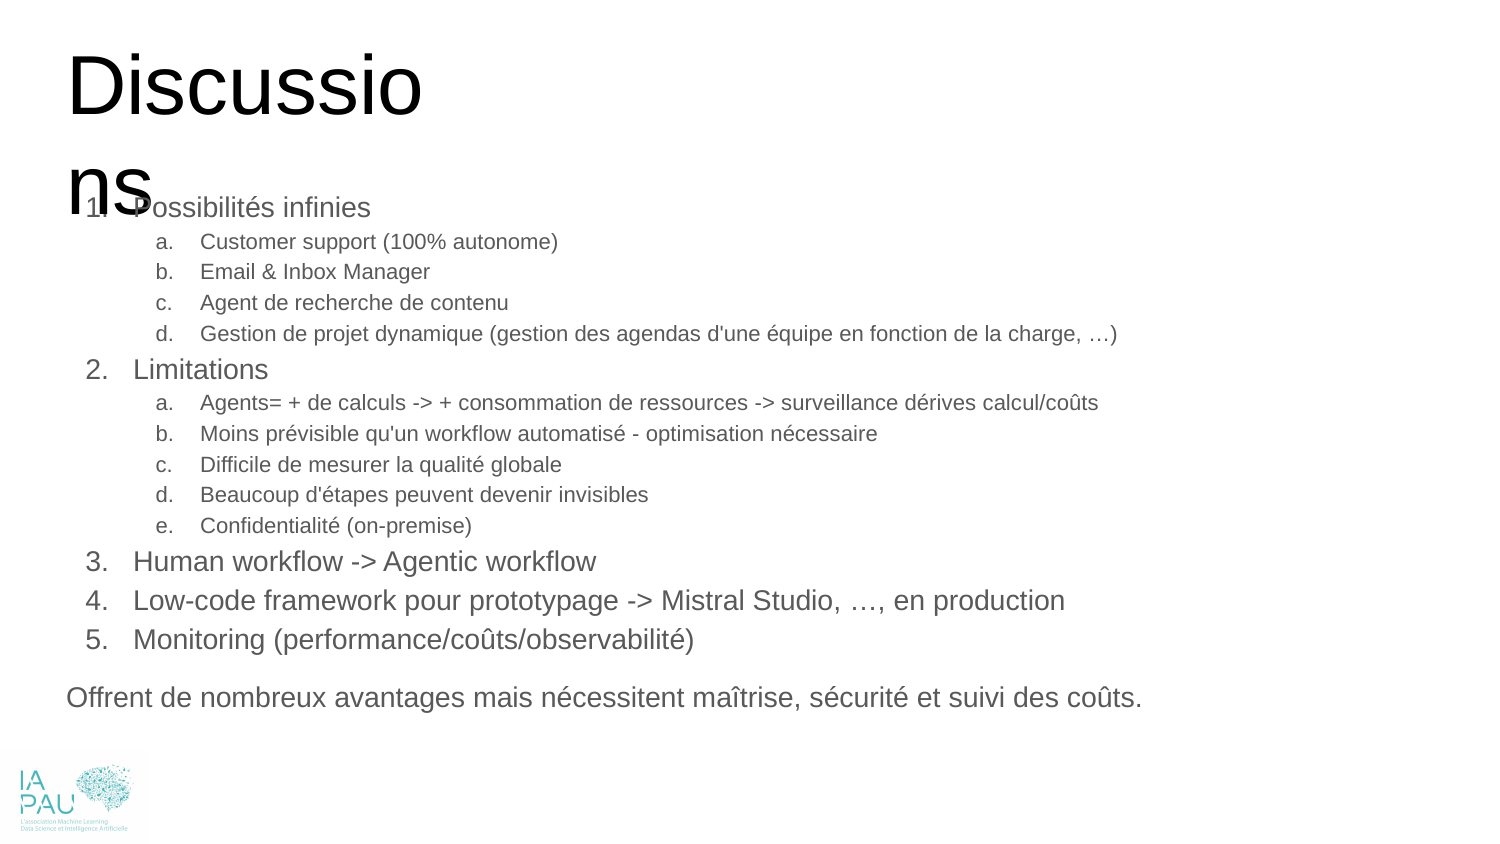

# Discussions
Possibilités infinies
Customer support (100% autonome)
Email & Inbox Manager
Agent de recherche de contenu
Gestion de projet dynamique (gestion des agendas d'une équipe en fonction de la charge, …)
Limitations
Agents= + de calculs -> + consommation de ressources -> surveillance dérives calcul/coûts
Moins prévisible qu'un workflow automatisé - optimisation nécessaire
Difficile de mesurer la qualité globale
Beaucoup d'étapes peuvent devenir invisibles
Confidentialité (on-premise)
Human workflow -> Agentic workflow
Low-code framework pour prototypage -> Mistral Studio, …, en production
Monitoring (performance/coûts/observabilité)
Offrent de nombreux avantages mais nécessitent maîtrise, sécurité et suivi des coûts.